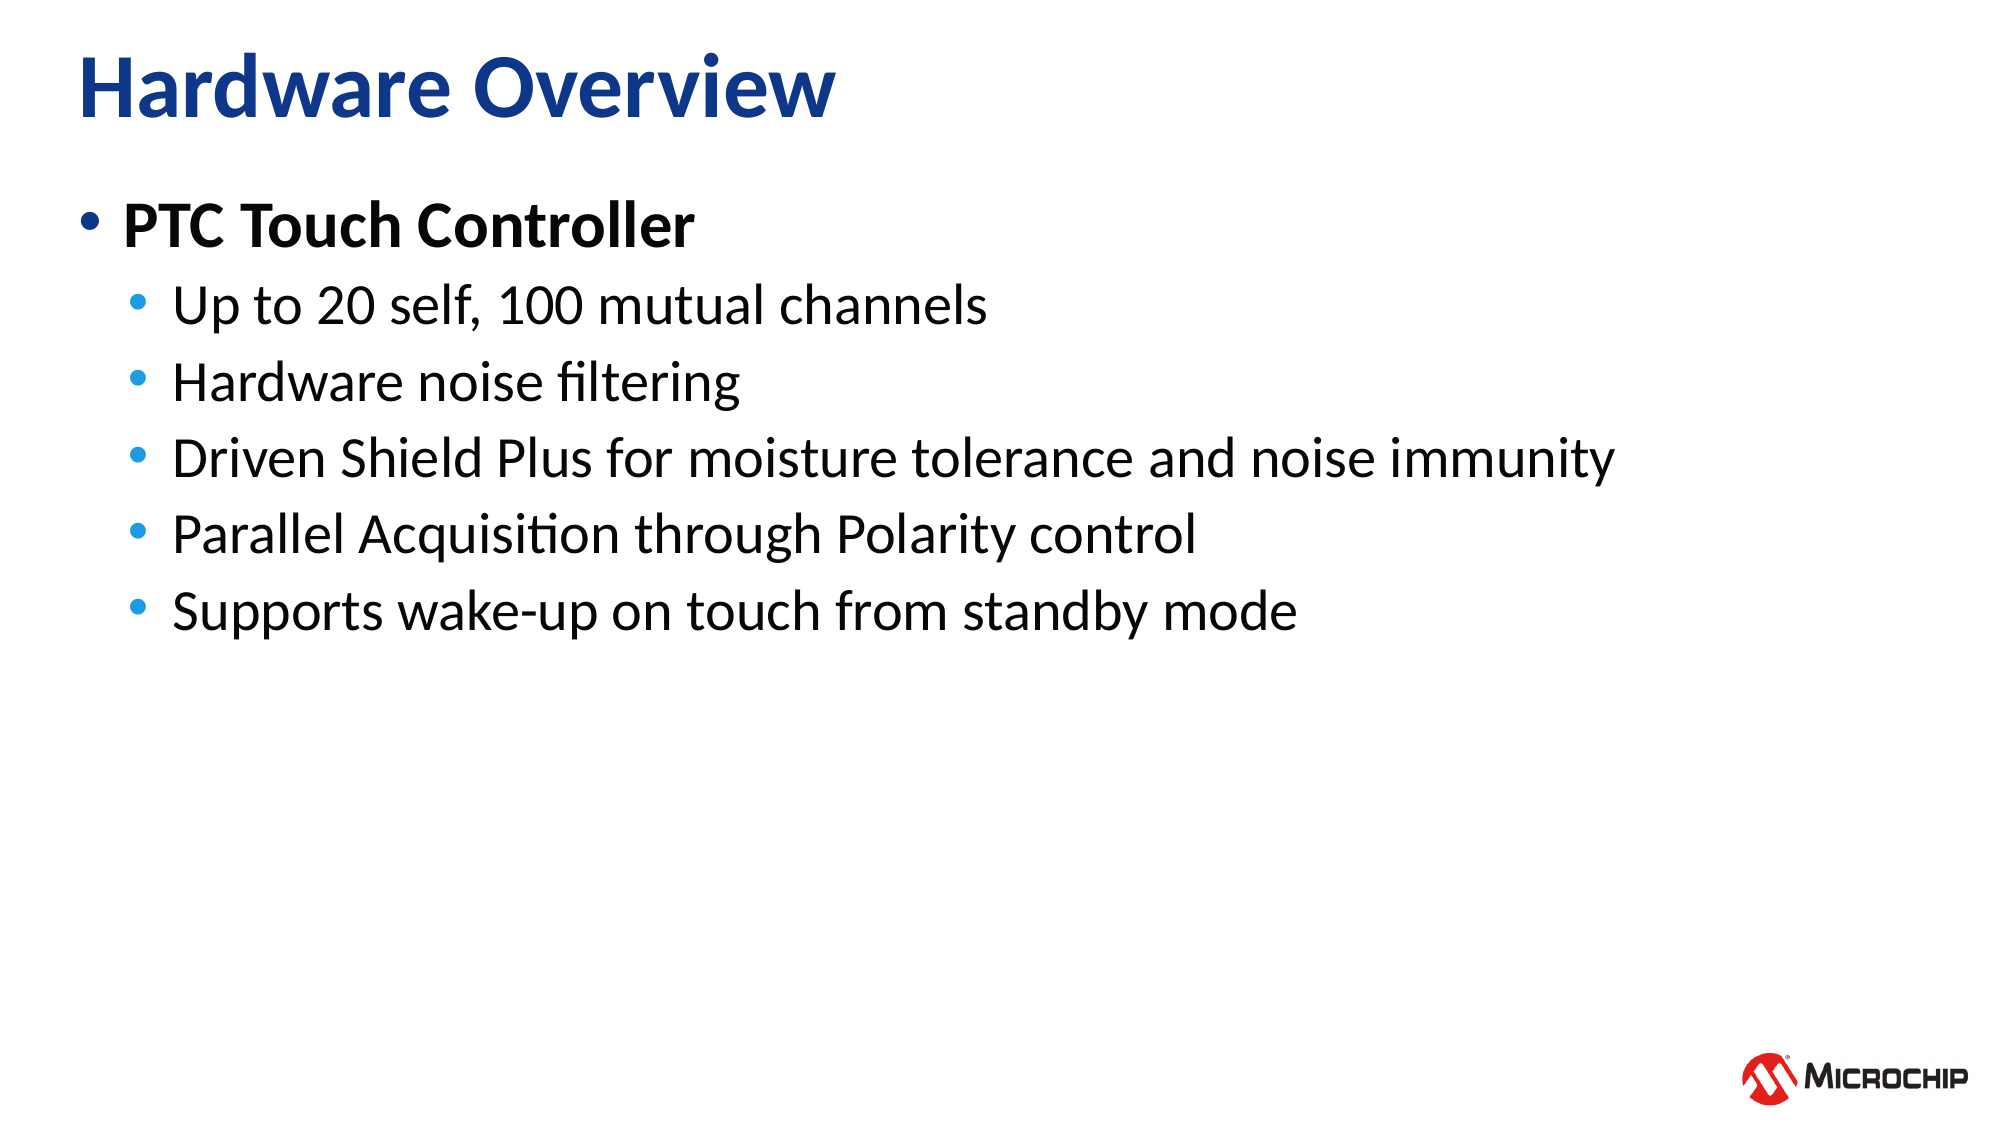

# Hardware Overview
PTC Touch Controller
Up to 20 self, 100 mutual channels
Hardware noise filtering
Driven Shield Plus for moisture tolerance and noise immunity
Parallel Acquisition through Polarity control
Supports wake-up on touch from standby mode